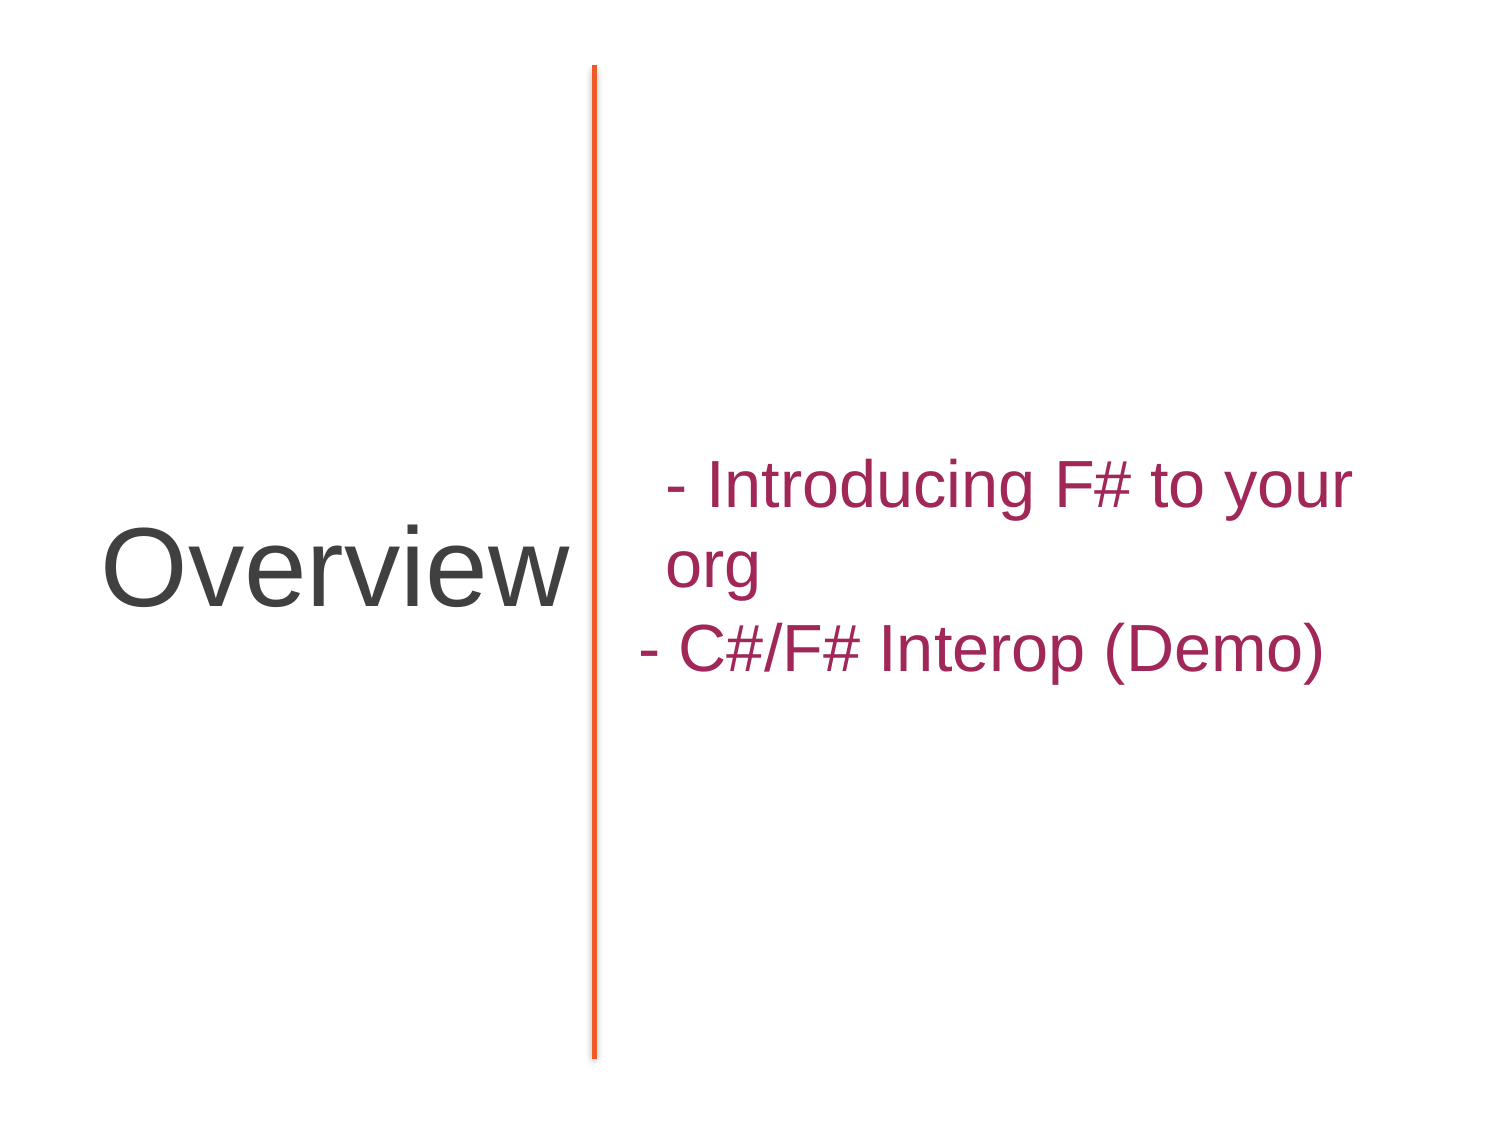

- Introducing F# to your org
Overview
- C#/F# Interop (Demo)